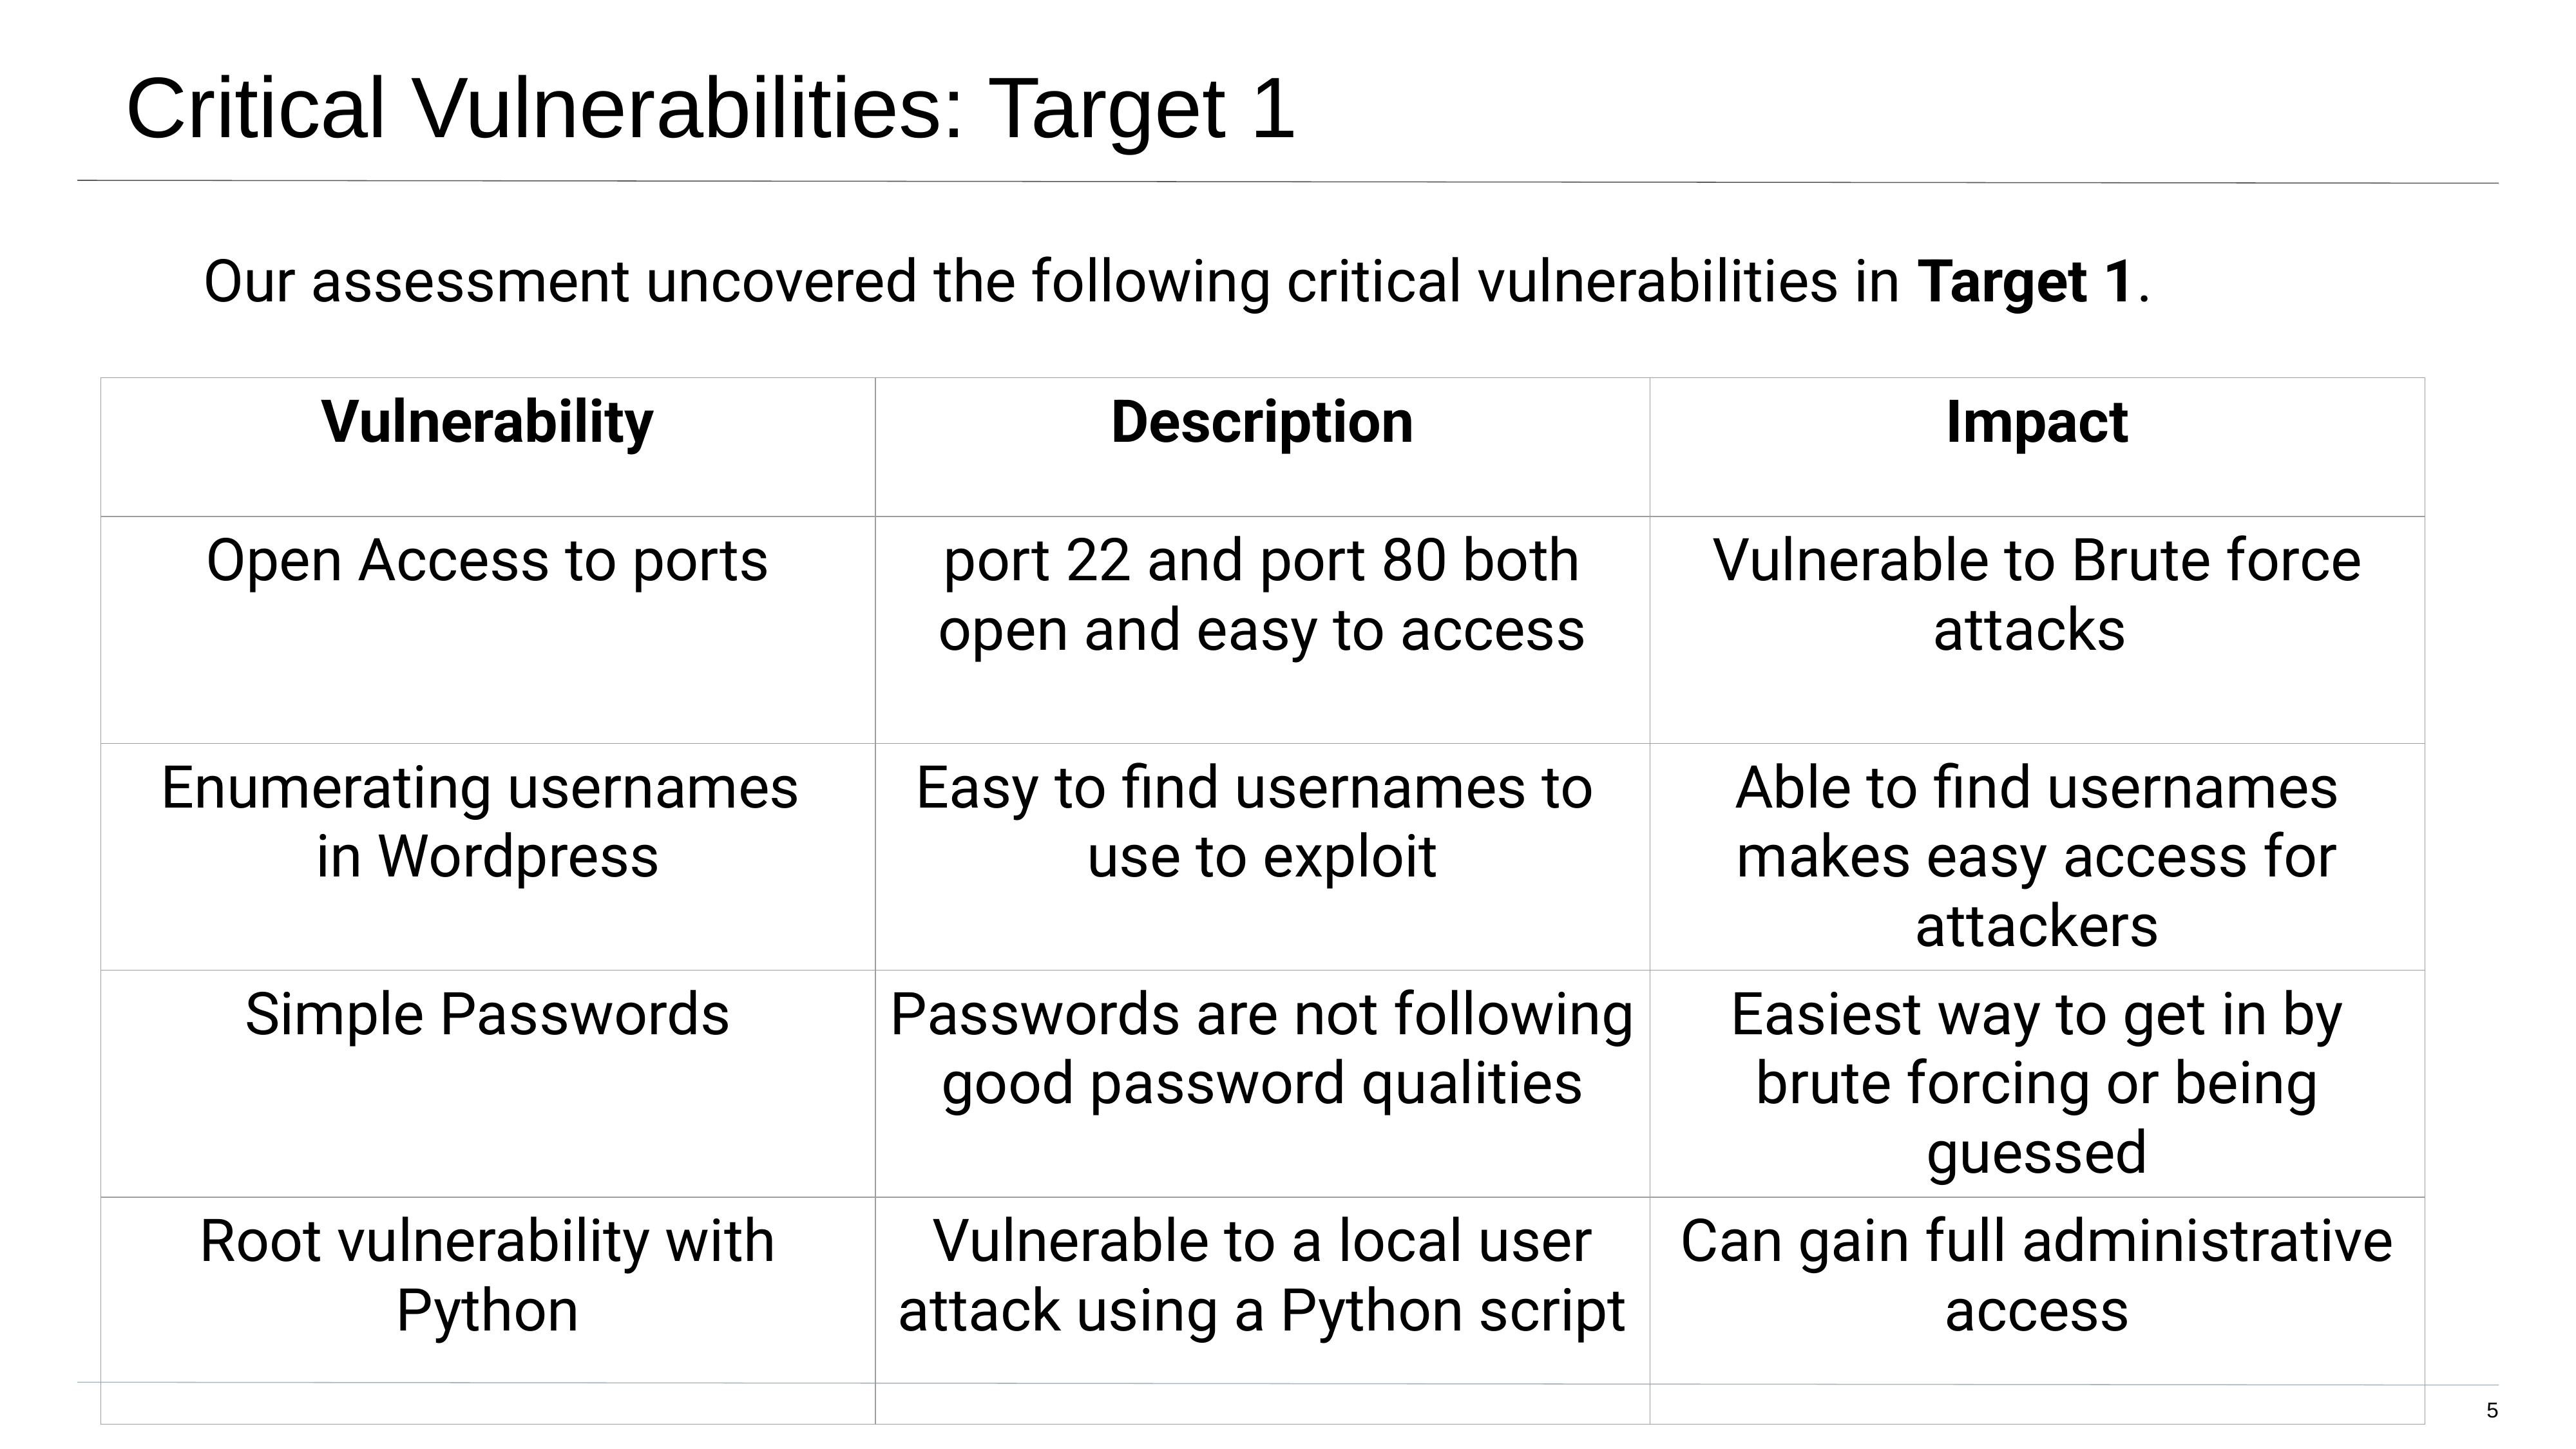

# Critical Vulnerabilities: Target 1
Our assessment uncovered the following critical vulnerabilities in Target 1.

| Vulnerability | Description | Impact |
| --- | --- | --- |
| Open Access to ports | port 22 and port 80 both open and easy to access | Vulnerable to Brute force attacks |
| Enumerating usernames in Wordpress | Easy to find usernames to use to exploit | Able to find usernames makes easy access for attackers |
| Simple Passwords | Passwords are not following good password qualities | Easiest way to get in by brute forcing or being guessed |
| Root vulnerability with Python | Vulnerable to a local user attack using a Python script | Can gain full administrative access |
5